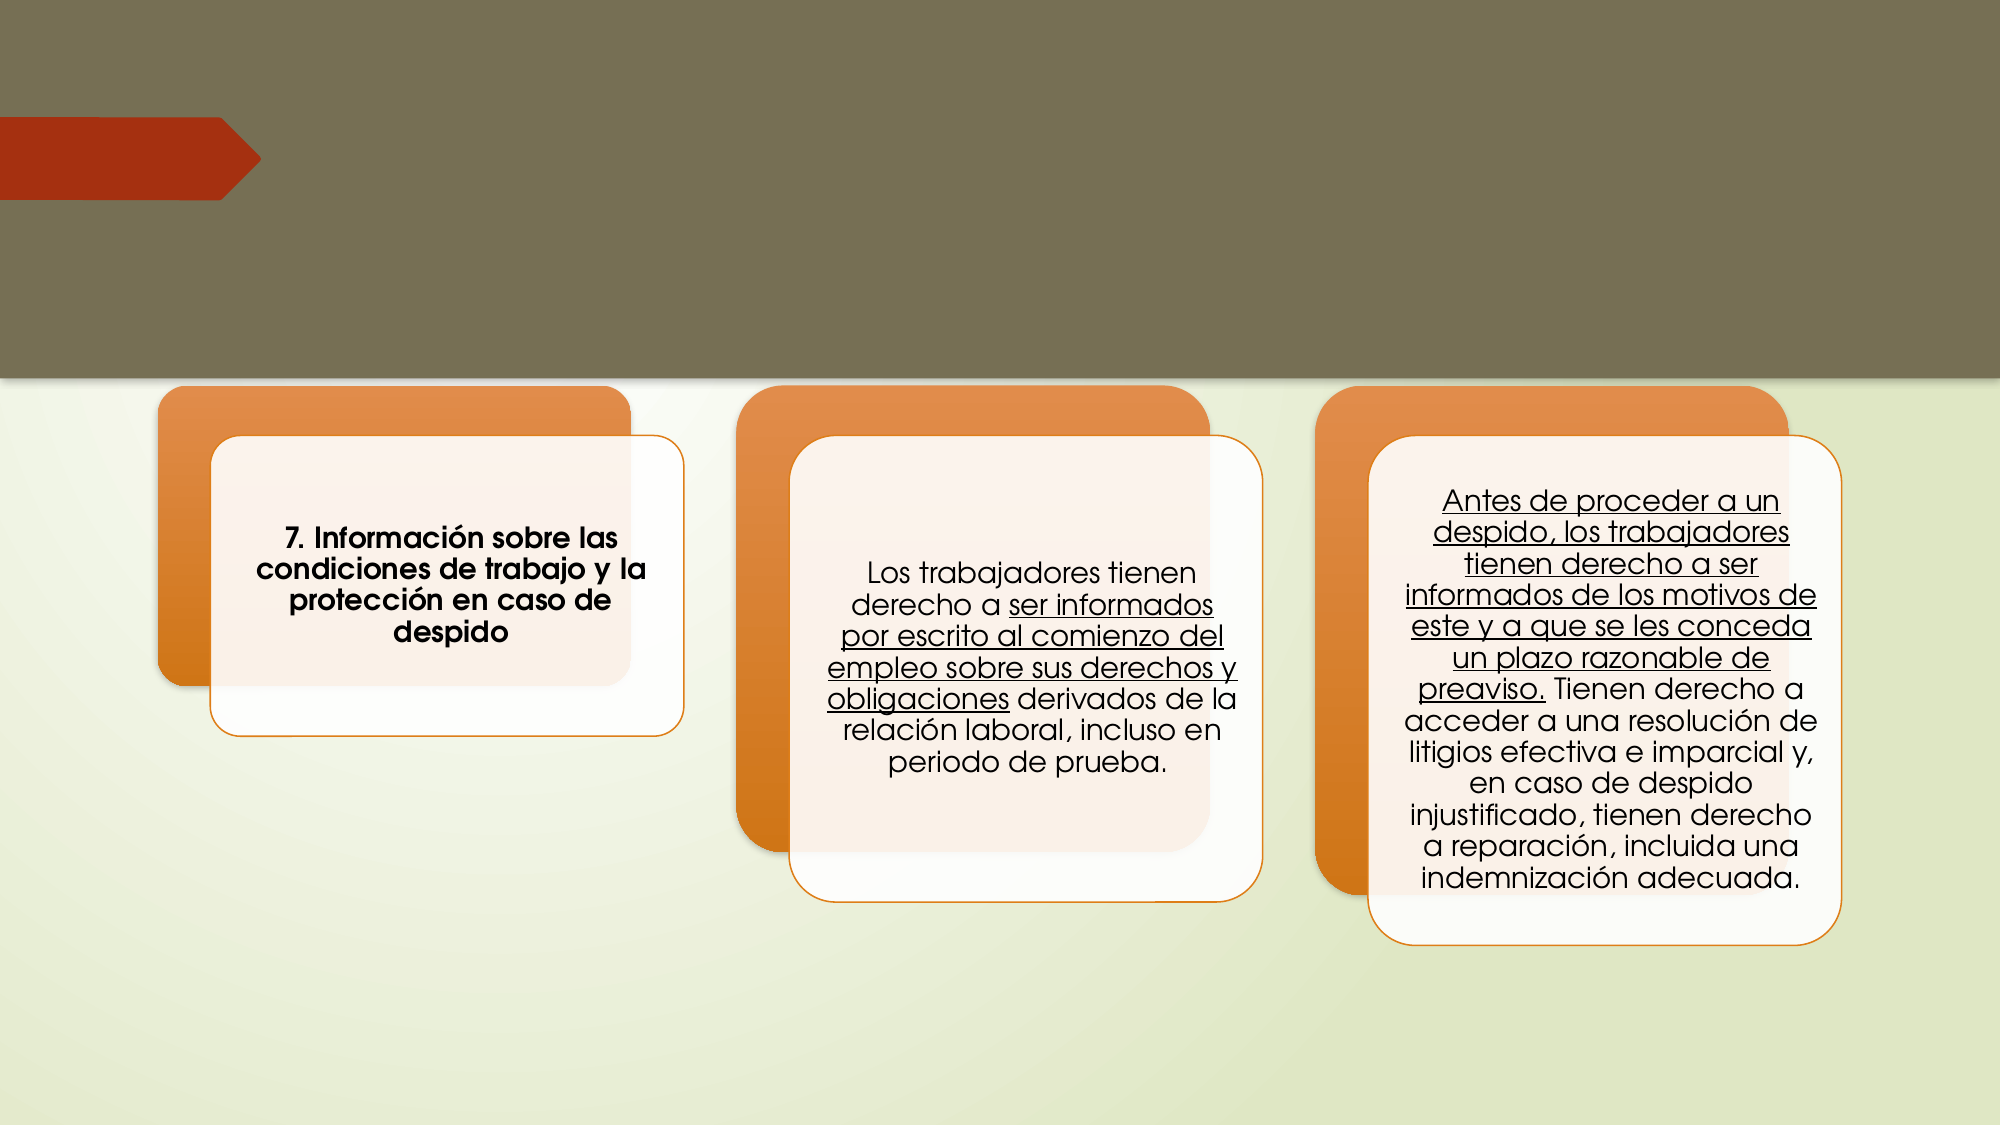

7. Información sobre las condiciones de trabajo y la protección en caso de despido
Los trabajadores tienen derecho a ser informados por escrito al comienzo del empleo sobre sus derechos y obligaciones derivados de la relación laboral, incluso en periodo de prueba.
Antes de proceder a un despido, los trabajadores tienen derecho a ser informados de los motivos de este y a que se les conceda un plazo razonable de preaviso. Tienen derecho a acceder a una resolución de litigios efectiva e imparcial y, en caso de despido injustificado, tienen derecho a reparación, incluida una indemnización adecuada.